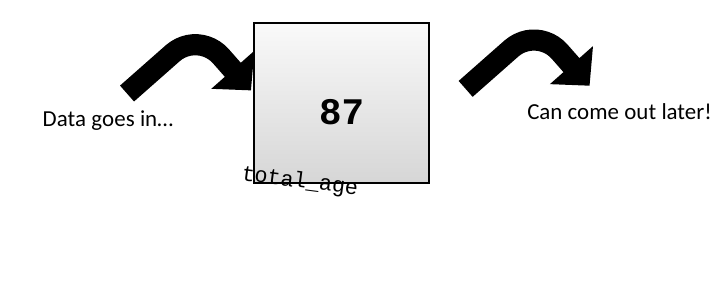

87
Can come out later!
Data goes in…
total_age